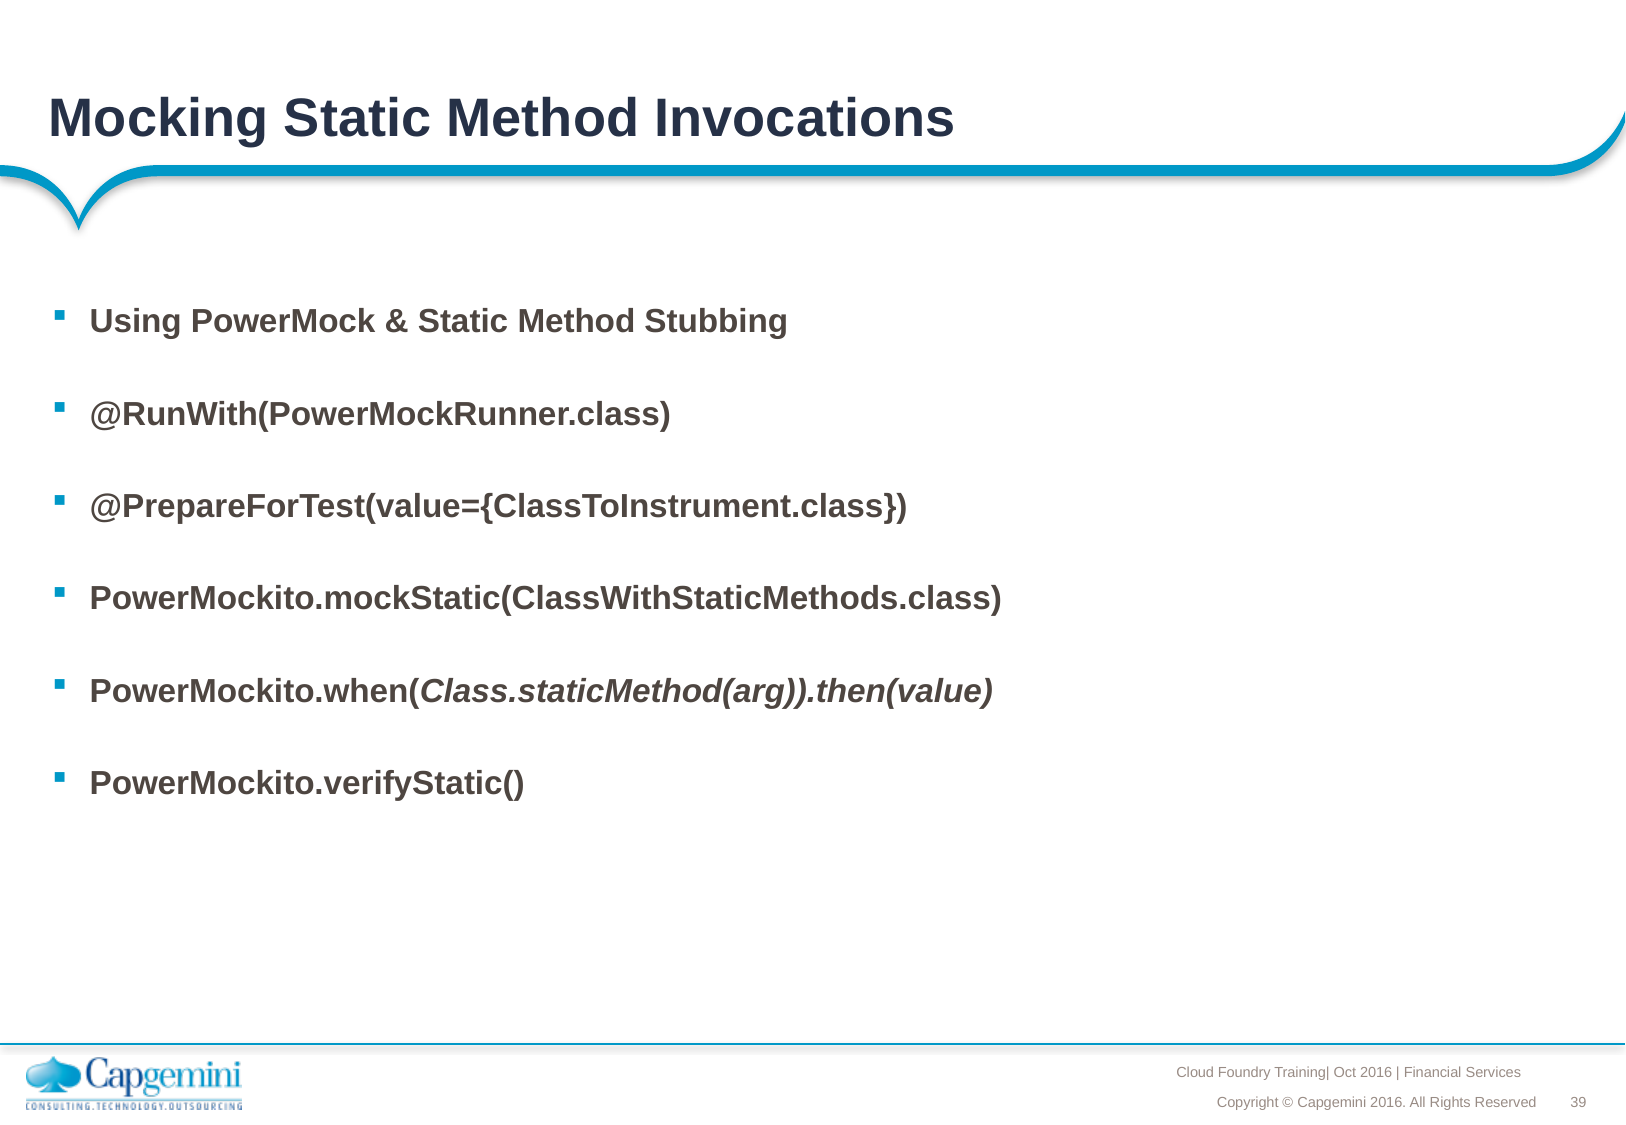

# Mocking Static Method Invocations
Using PowerMock & Static Method Stubbing
@RunWith(PowerMockRunner.class)
@PrepareForTest(value={ClassToInstrument.class})
PowerMockito.mockStatic(ClassWithStaticMethods.class)
PowerMockito.when(Class.staticMethod(arg)).then(value)
PowerMockito.verifyStatic()